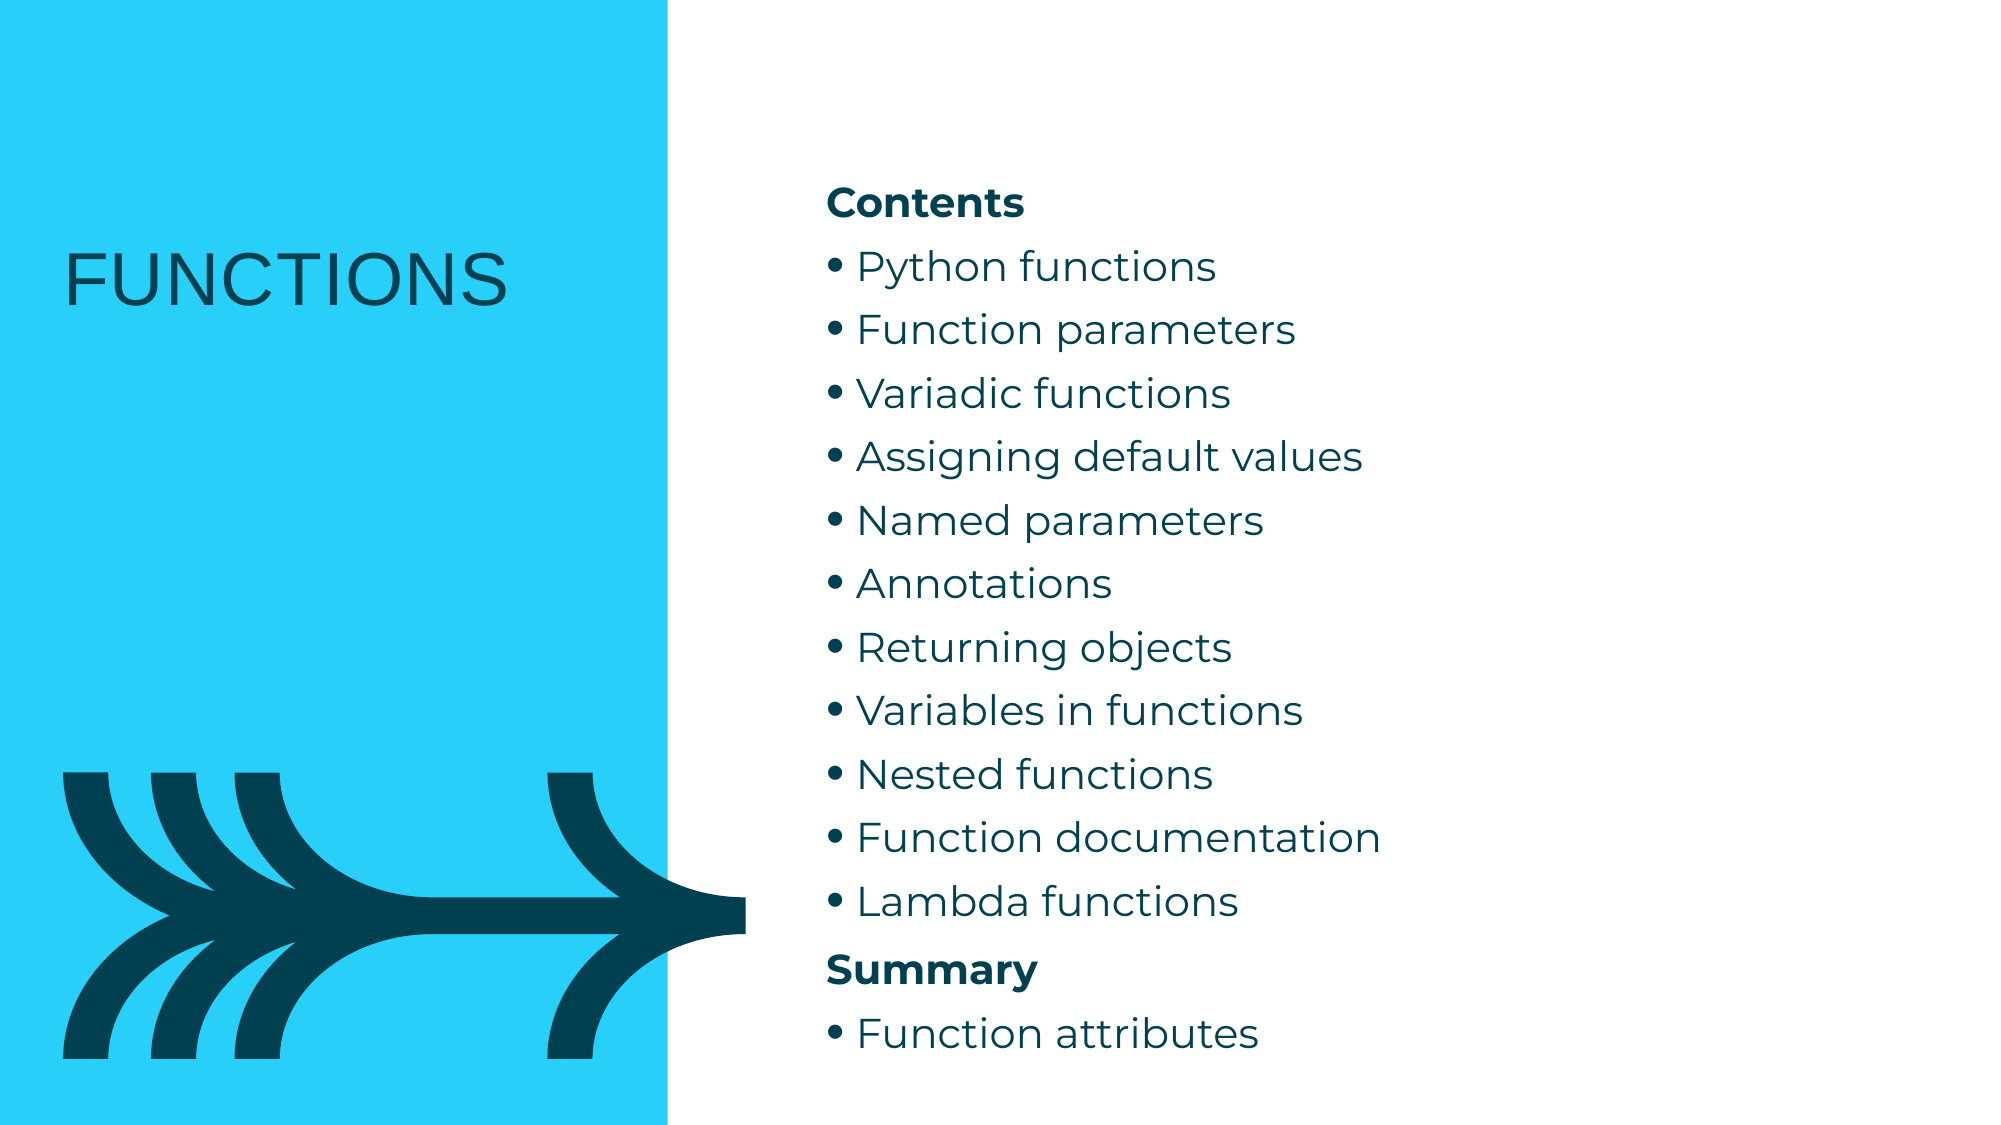

Contents
Python functions
Function parameters
Variadic functions
Assigning default values
Named parameters
Annotations
Returning objects
Variables in functions
Nested functions
Function documentation
Lambda functions
Summary
Function attributes

Functions